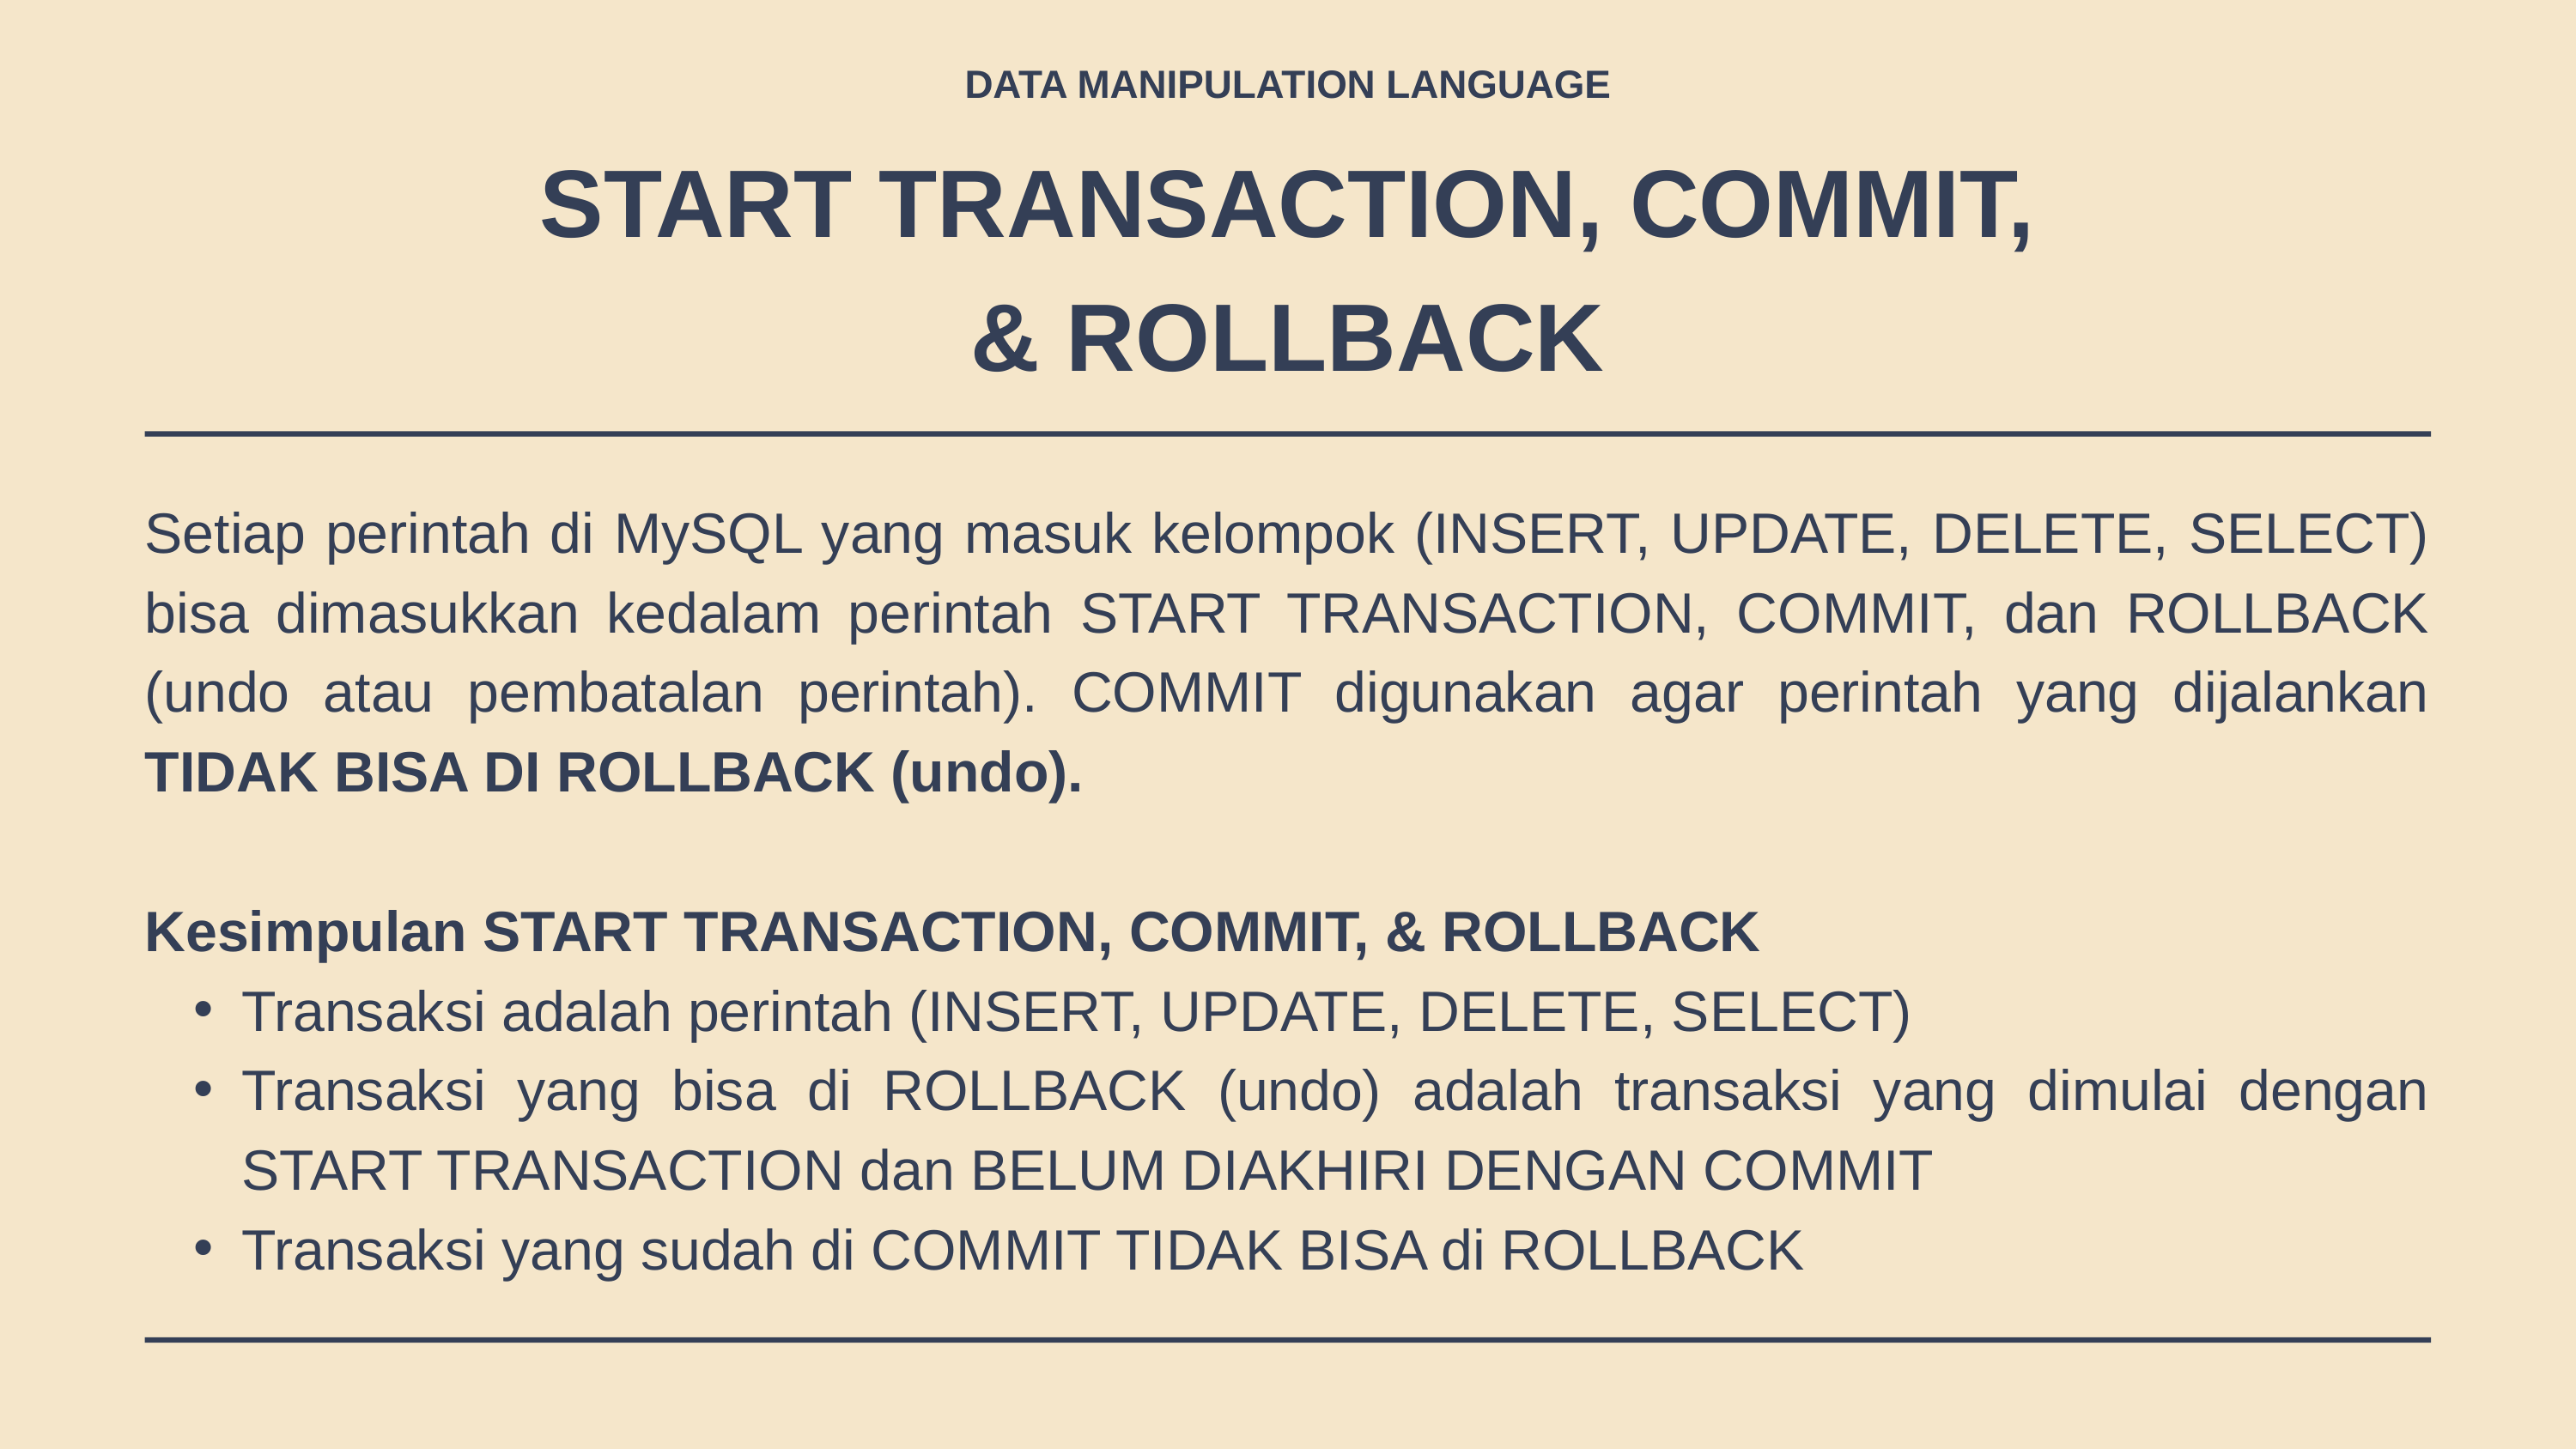

DATA MANIPULATION LANGUAGE
START TRANSACTION, COMMIT, & ROLLBACK

Setiap perintah di MySQL yang masuk kelompok (INSERT, UPDATE, DELETE, SELECT) bisa dimasukkan kedalam perintah START TRANSACTION, COMMIT, dan ROLLBACK (undo atau pembatalan perintah). COMMIT digunakan agar perintah yang dijalankan TIDAK BISA DI ROLLBACK (undo).

Kesimpulan START TRANSACTION, COMMIT, & ROLLBACK
Transaksi adalah perintah (INSERT, UPDATE, DELETE, SELECT)
Transaksi yang bisa di ROLLBACK (undo) adalah transaksi yang dimulai dengan START TRANSACTION dan BELUM DIAKHIRI DENGAN COMMIT
Transaksi yang sudah di COMMIT TIDAK BISA di ROLLBACK